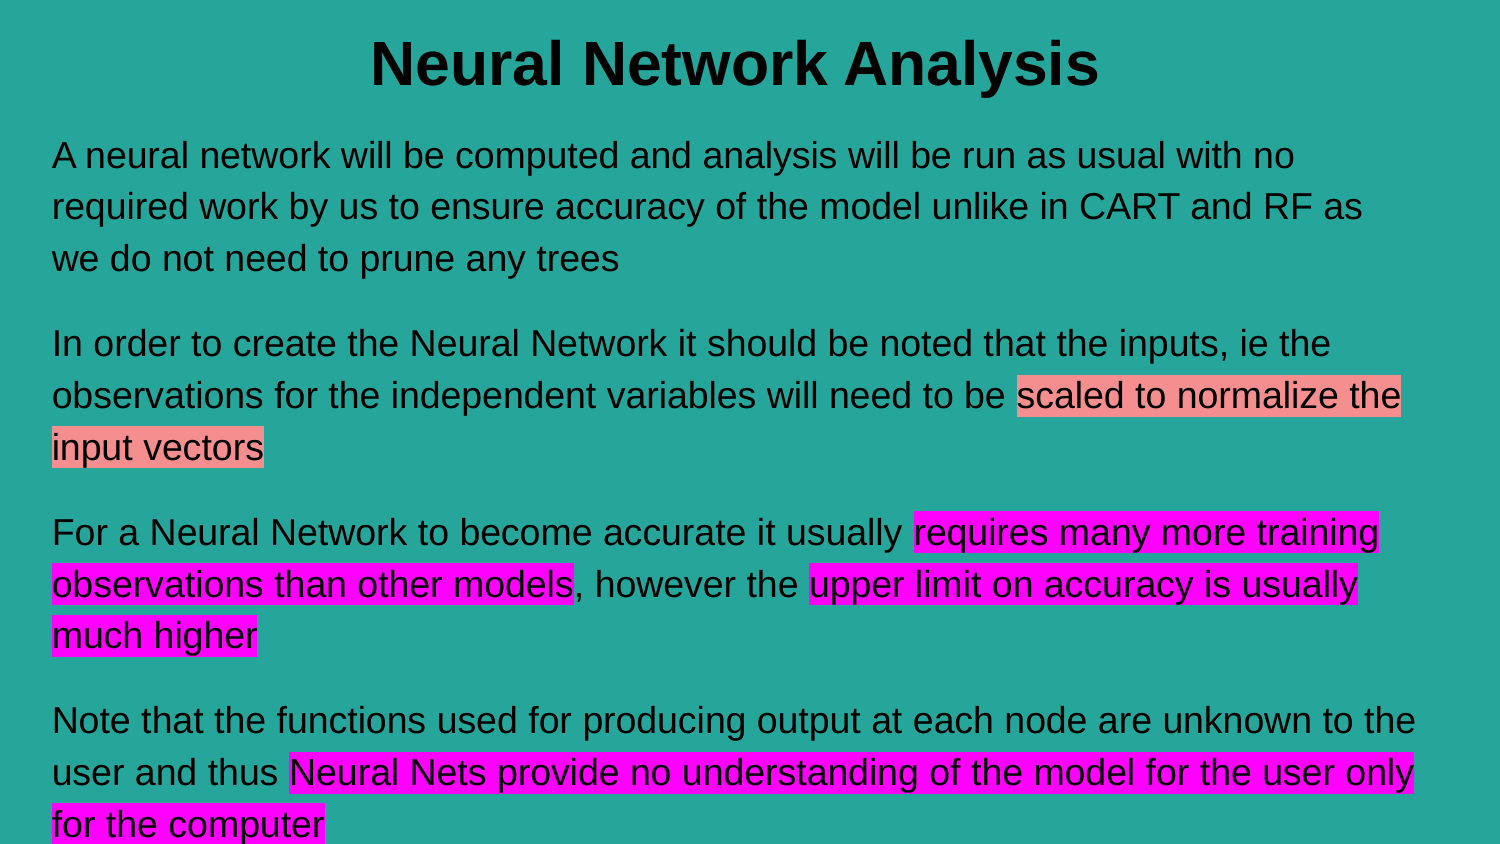

# Neural Network Analysis
A neural network will be computed and analysis will be run as usual with no required work by us to ensure accuracy of the model unlike in CART and RF as we do not need to prune any trees
In order to create the Neural Network it should be noted that the inputs, ie the observations for the independent variables will need to be scaled to normalize the input vectors
For a Neural Network to become accurate it usually requires many more training observations than other models, however the upper limit on accuracy is usually much higher
Note that the functions used for producing output at each node are unknown to the user and thus Neural Nets provide no understanding of the model for the user only for the computer